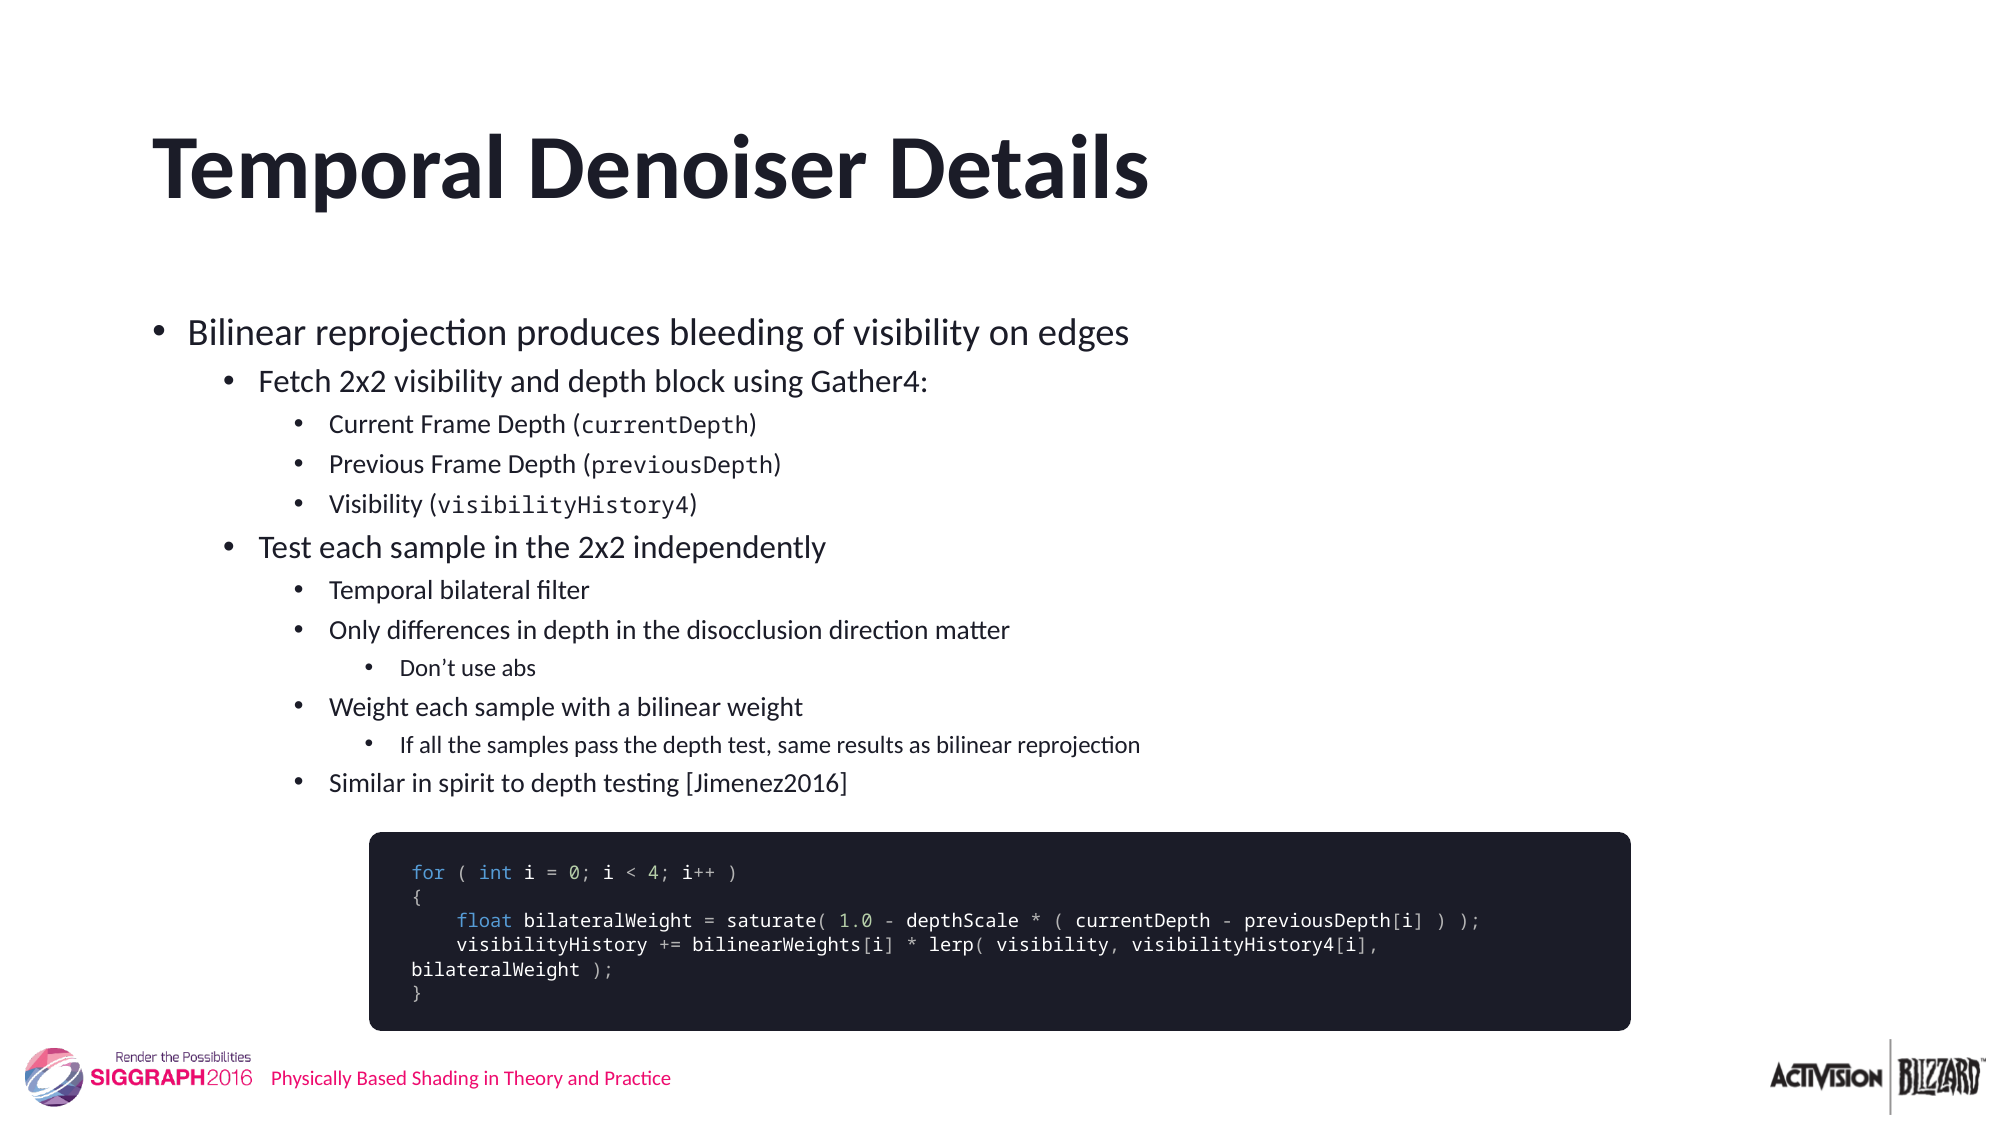

# Temporal Denoiser Details
Bilinear reprojection produces bleeding of visibility on edges
Fetch 2x2 visibility and depth block using Gather4:
Current Frame Depth (currentDepth)
Previous Frame Depth (previousDepth)
Visibility (visibilityHistory4)
Test each sample in the 2x2 independently
Temporal bilateral filter
Only differences in depth in the disocclusion direction matter
Don’t use abs
Weight each sample with a bilinear weight
If all the samples pass the depth test, same results as bilinear reprojection
Similar in spirit to depth testing [Jimenez2016]
for ( int i = 0; i < 4; i++ )
{
    float bilateralWeight = saturate( 1.0 - depthScale * ( currentDepth - previousDepth[i] ) );
    visibilityHistory += bilinearWeights[i] * lerp( visibility, visibilityHistory4[i], bilateralWeight );
}
Physically Based Shading in Theory and Practice